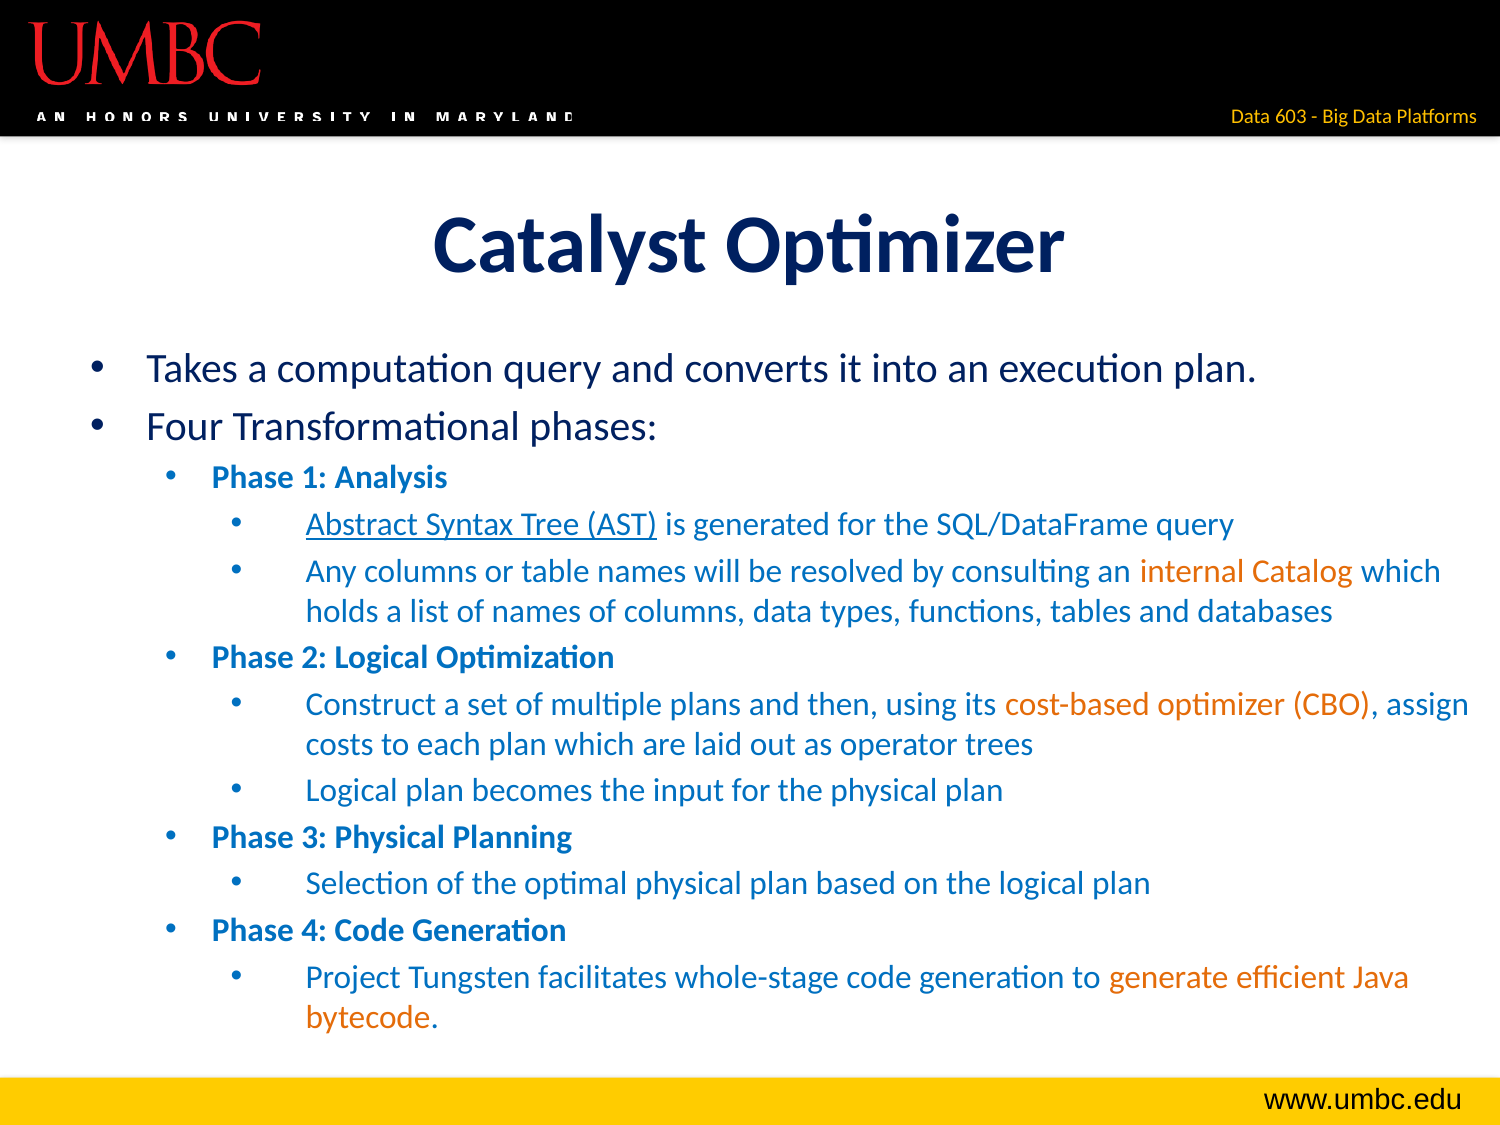

# Catalyst Optimizer
Takes a computation query and converts it into an execution plan.
Four Transformational phases:
Phase 1: Analysis
Abstract Syntax Tree (AST) is generated for the SQL/DataFrame query
Any columns or table names will be resolved by consulting an internal Catalog which holds a list of names of columns, data types, functions, tables and databases
Phase 2: Logical Optimization
Construct a set of multiple plans and then, using its cost-based optimizer (CBO), assign costs to each plan which are laid out as operator trees
Logical plan becomes the input for the physical plan
Phase 3: Physical Planning
Selection of the optimal physical plan based on the logical plan
Phase 4: Code Generation
Project Tungsten facilitates whole-stage code generation to generate efficient Java bytecode.